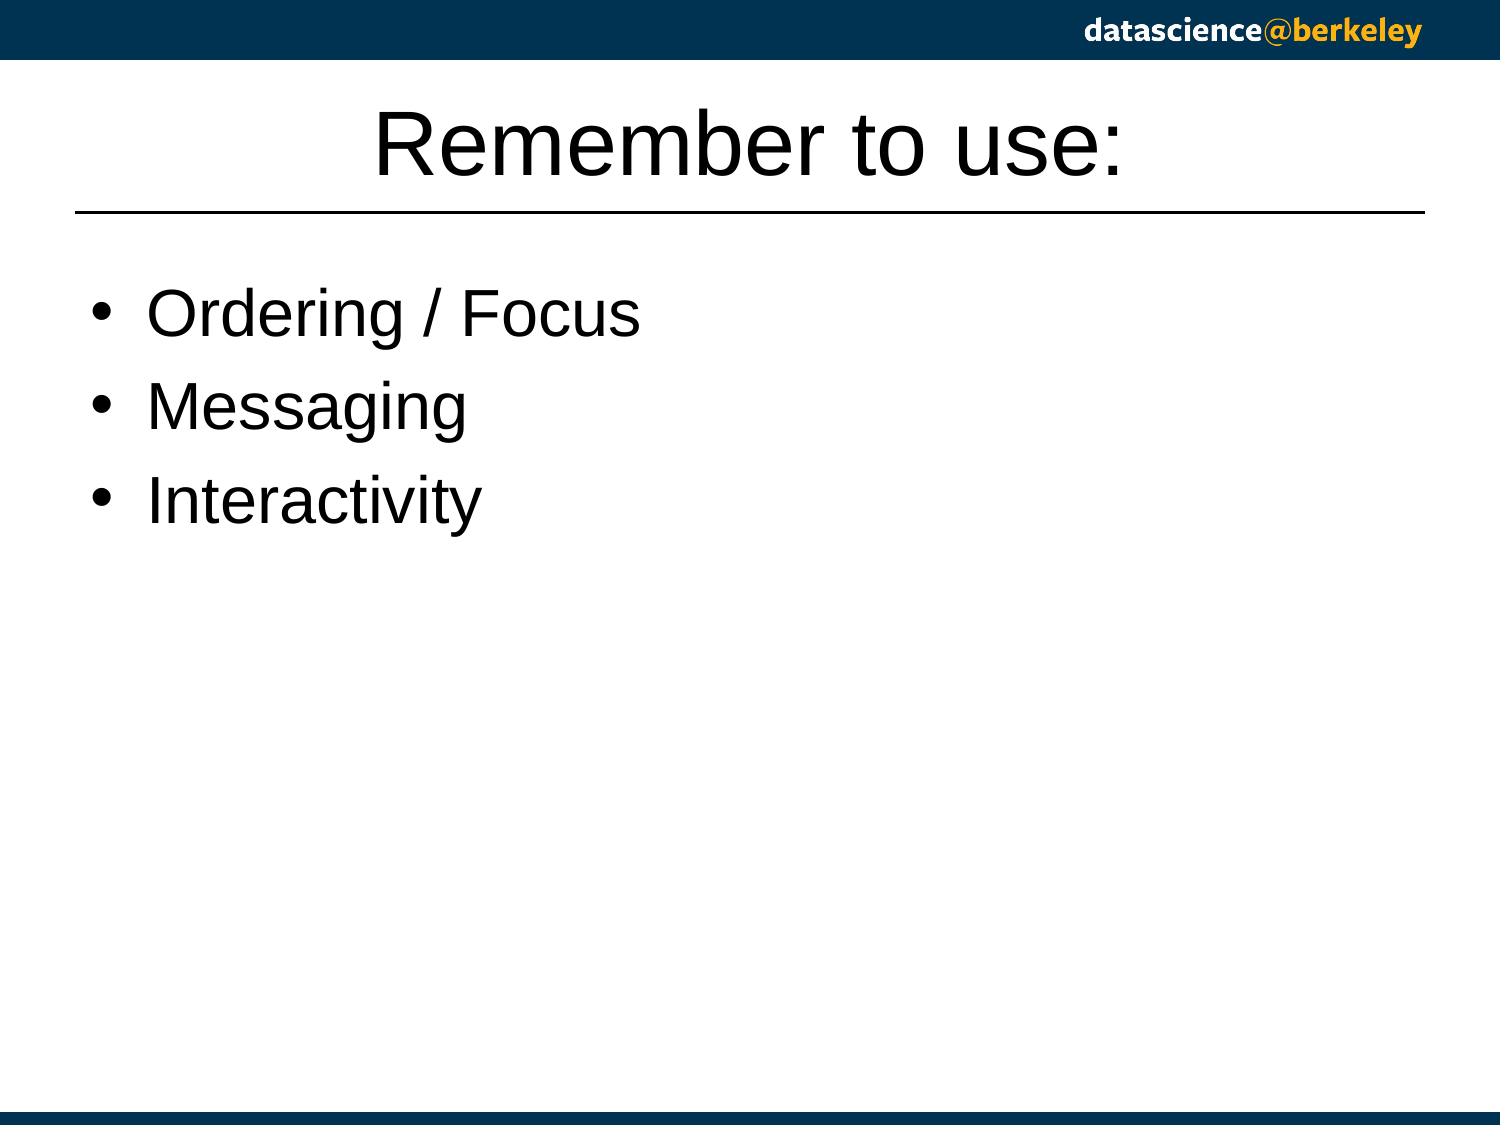

# Remember to use:
Ordering / Focus
Messaging
Interactivity